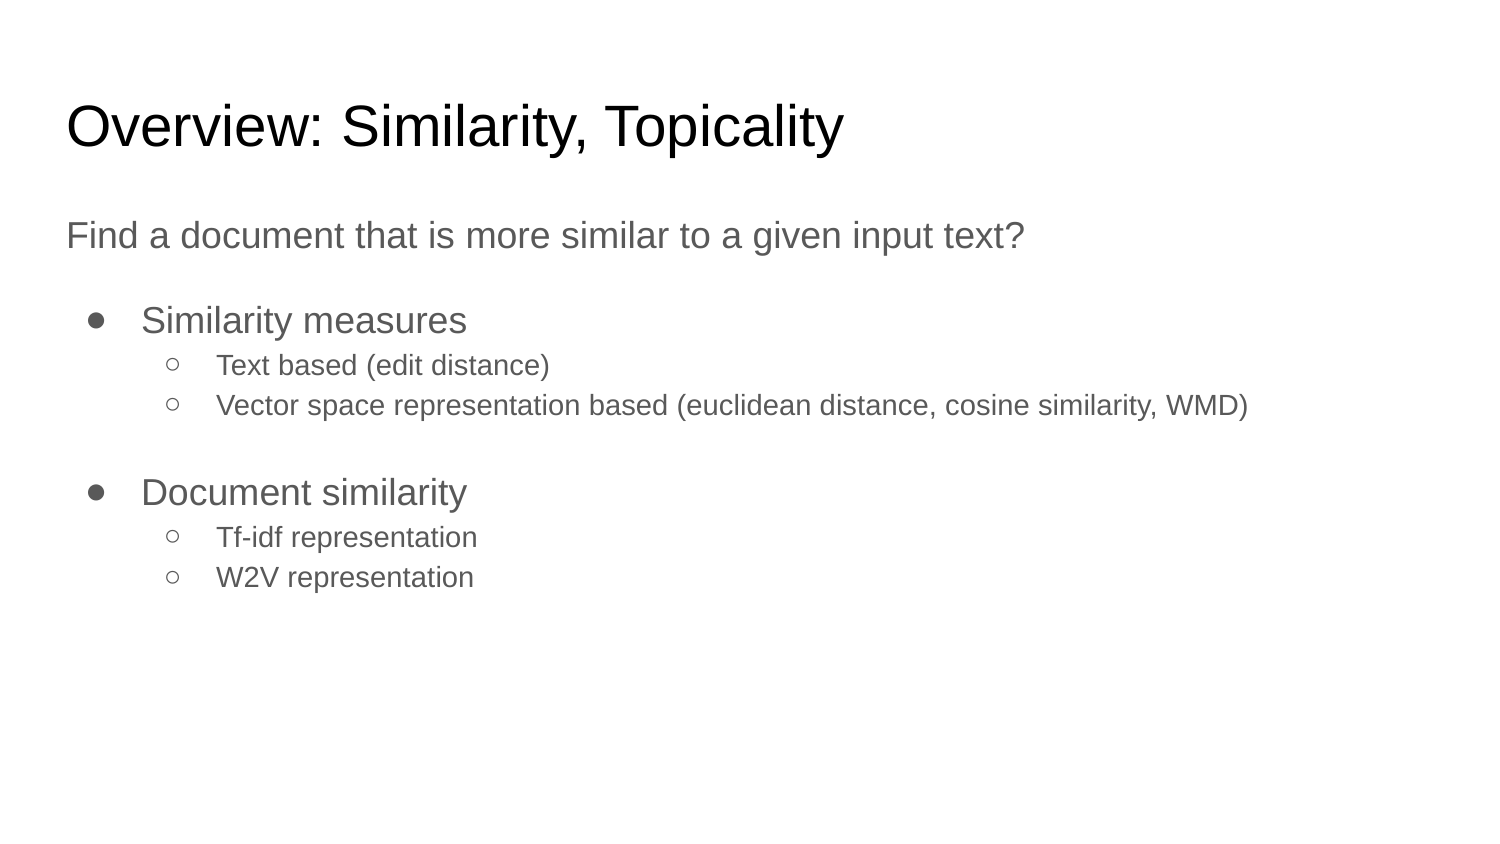

# Overview: Similarity, Topicality
Find a document that is more similar to a given input text?
Similarity measures
Text based (edit distance)
Vector space representation based (euclidean distance, cosine similarity, WMD)
Document similarity
Tf-idf representation
W2V representation